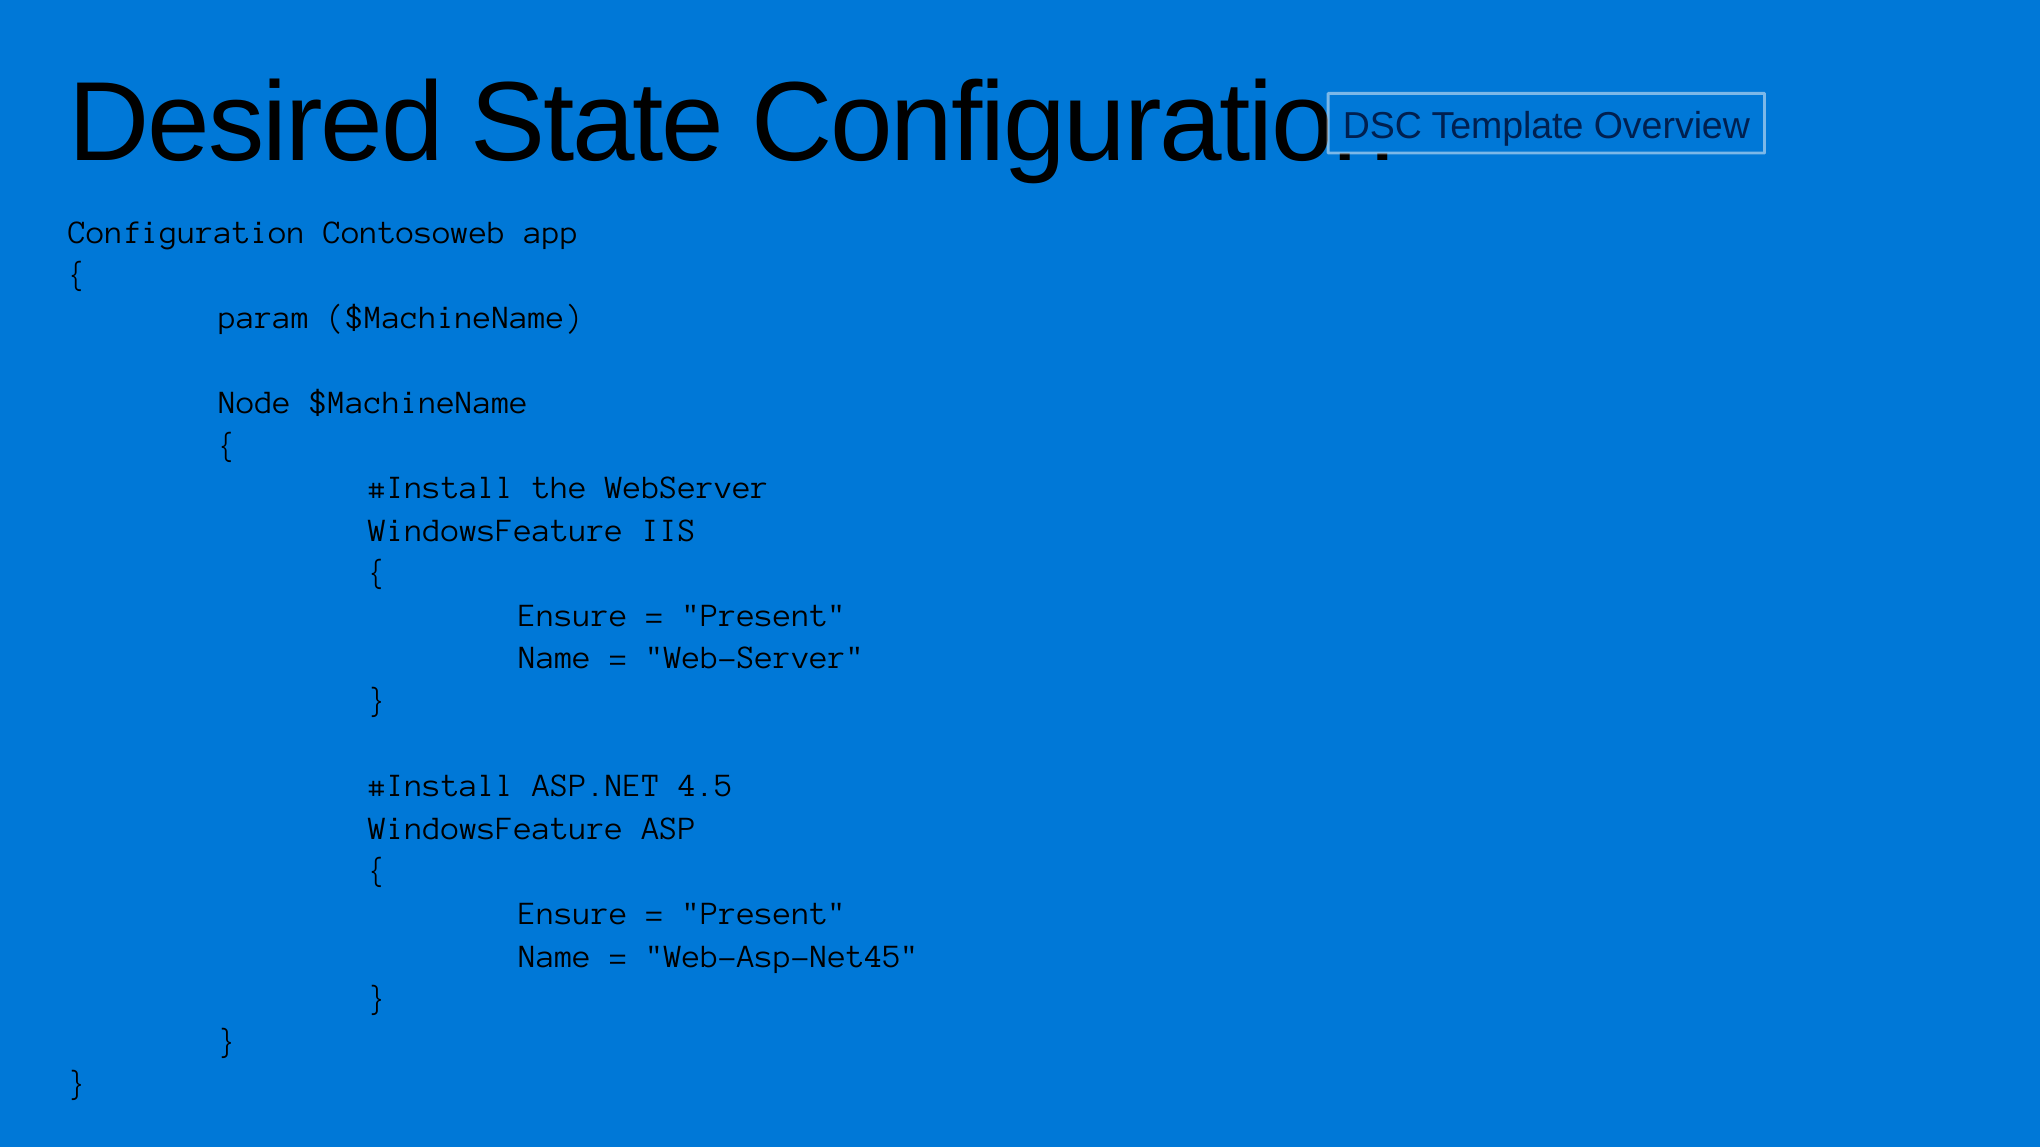

# Desired State Configuration
DSC Template Overview
Configuration Contosoweb app
{
	param ($MachineName)

	Node $MachineName
	{
		#Install the WebServer
		WindowsFeature IIS
		{
			Ensure = "Present"
			Name = "Web-Server"
		}

		#Install ASP.NET 4.5
		WindowsFeature ASP
		{
			Ensure = "Present"
			Name = "Web-Asp-Net45"
		}
	}
}